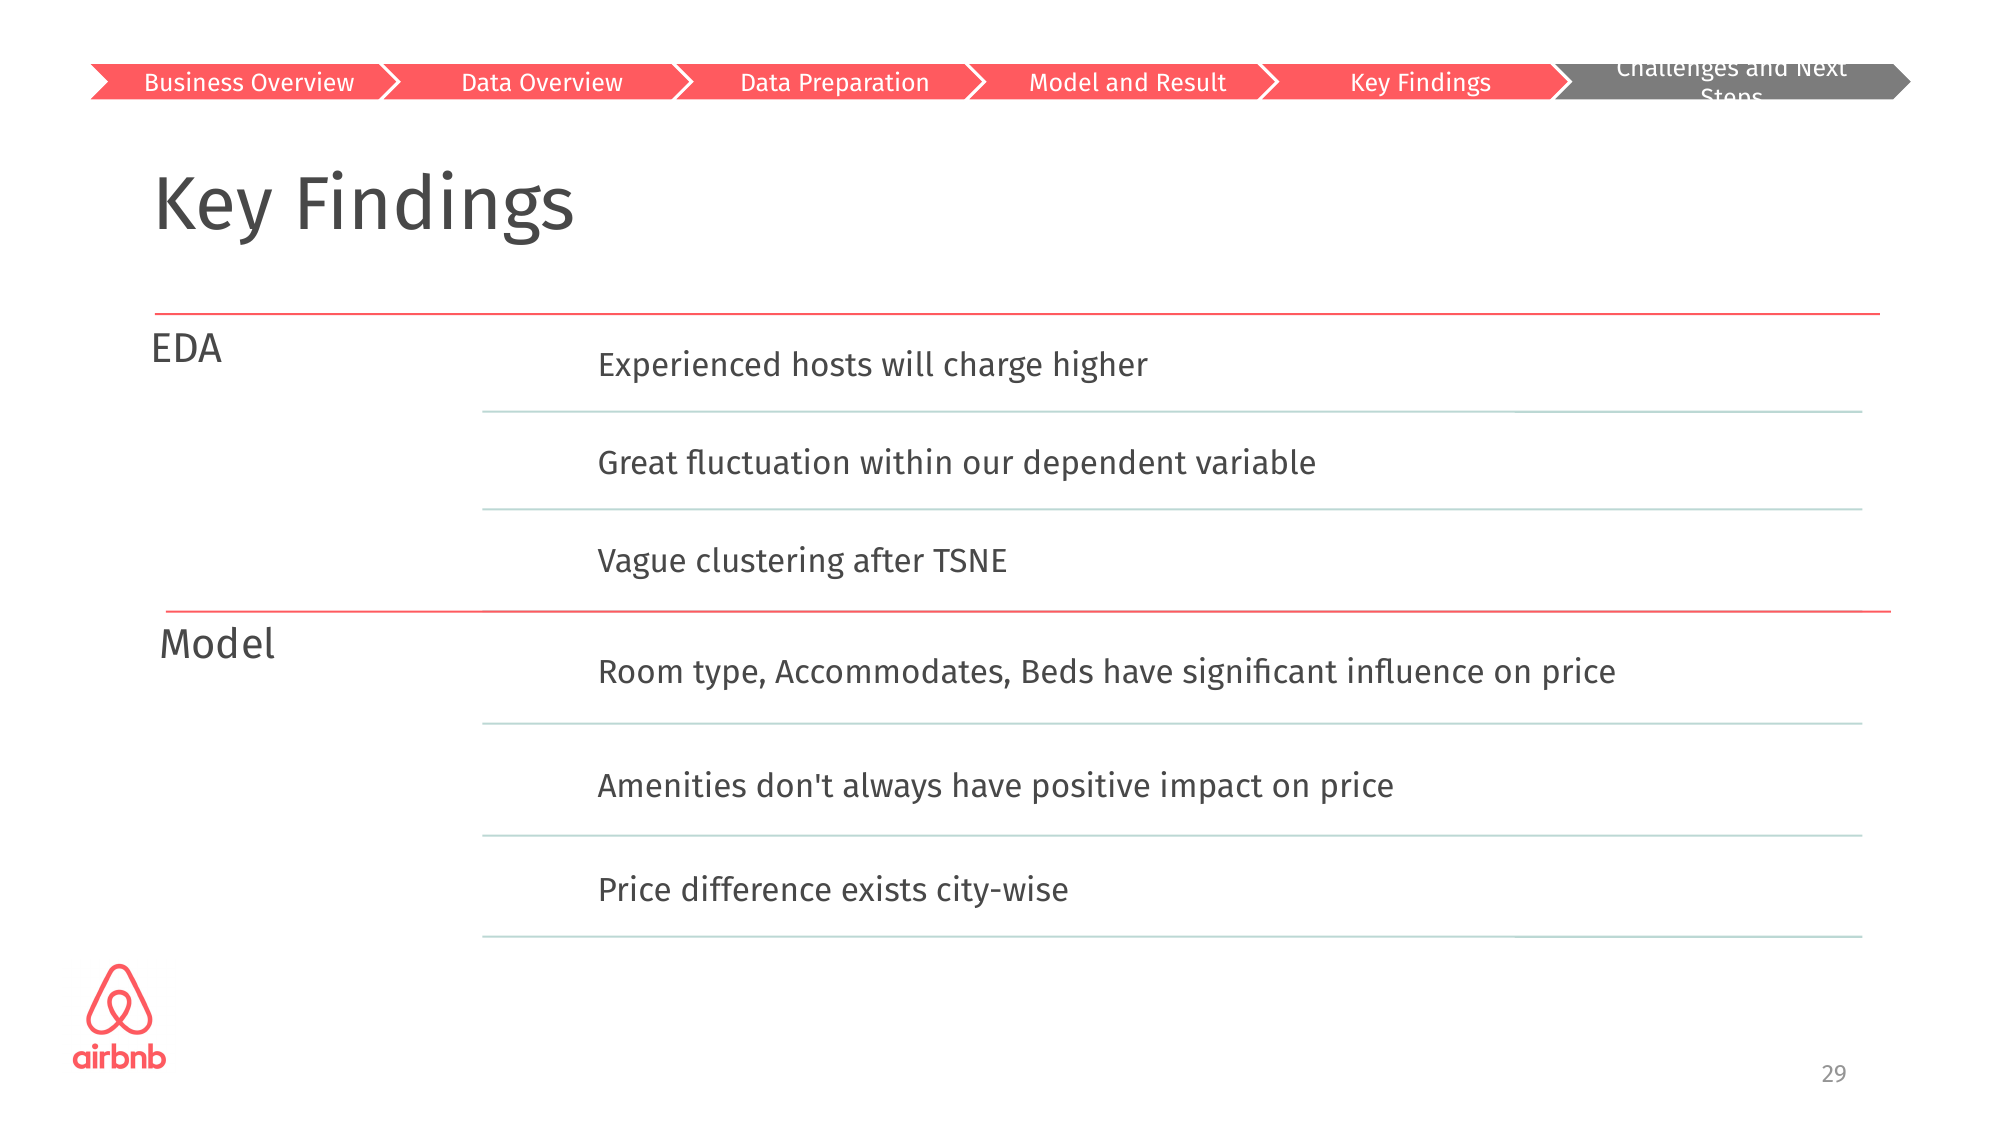

Business Overview

Model and Result
Challenges and Next Steps
Data Overview
Data Preparation
Key Findings
# Key Findings
EDA

Experienced hosts will charge higher

Great fluctuation within our dependent variable

Vague clustering after TSNE
Model

Room type, Accommodates, Beds have significant influence on price

Amenities don't always have positive impact on price

Price difference exists city-wise

29